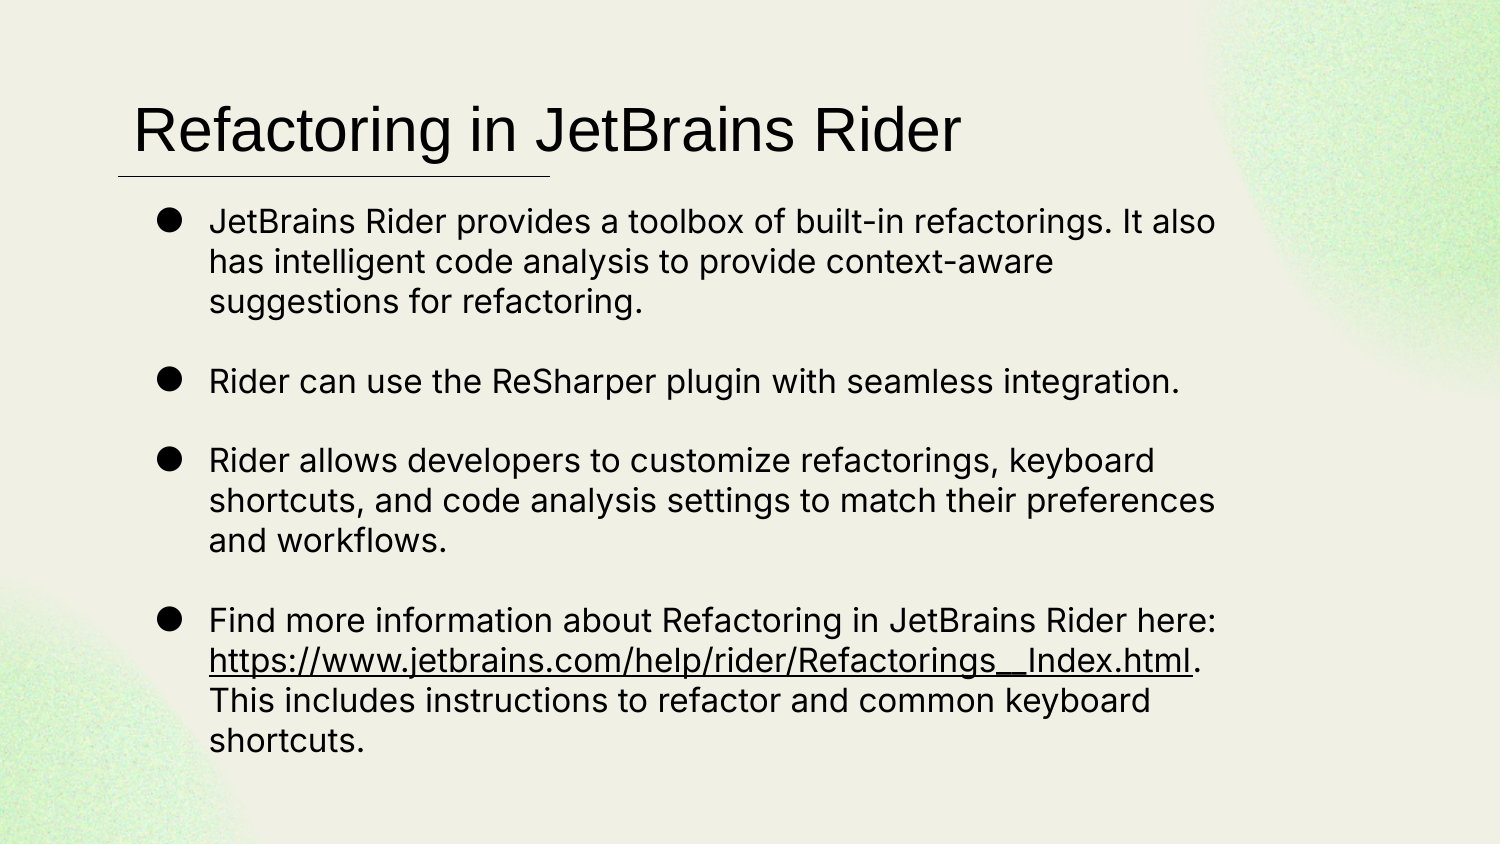

# Refactoring in JetBrains Rider
JetBrains Rider provides a toolbox of built-in refactorings. It also has intelligent code analysis to provide context-aware suggestions for refactoring.

Rider can use the ReSharper plugin with seamless integration.

Rider allows developers to customize refactorings, keyboard shortcuts, and code analysis settings to match their preferences and workflows.

Find more information about Refactoring in JetBrains Rider here:
https://www.jetbrains.com/help/rider/Refactorings__Index.html.
This includes instructions to refactor and common keyboard shortcuts.